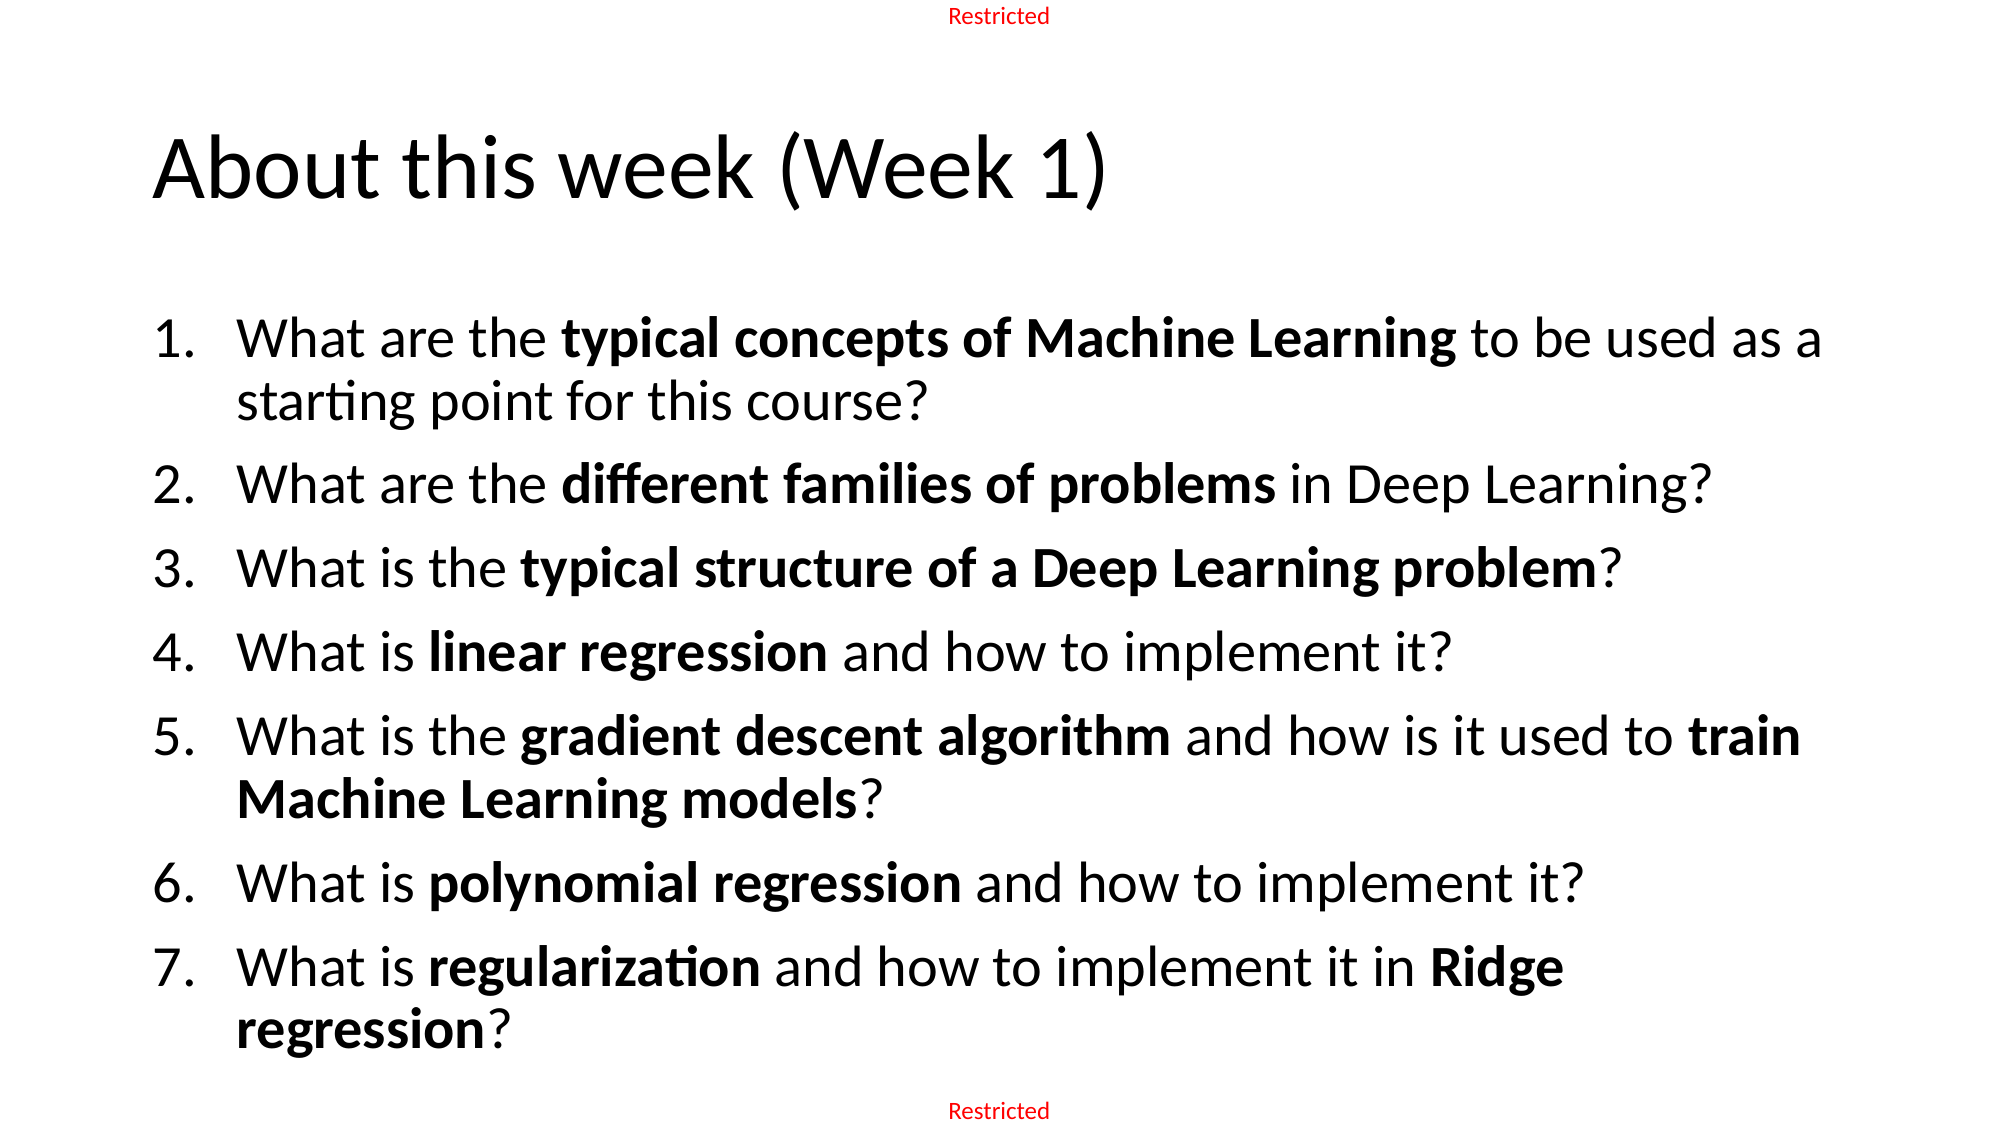

# About this week (Week 1)
What are the typical concepts of Machine Learning to be used as a starting point for this course?
What are the different families of problems in Deep Learning?
What is the typical structure of a Deep Learning problem?
What is linear regression and how to implement it?
What is the gradient descent algorithm and how is it used to train Machine Learning models?
What is polynomial regression and how to implement it?
What is regularization and how to implement it in Ridge regression?